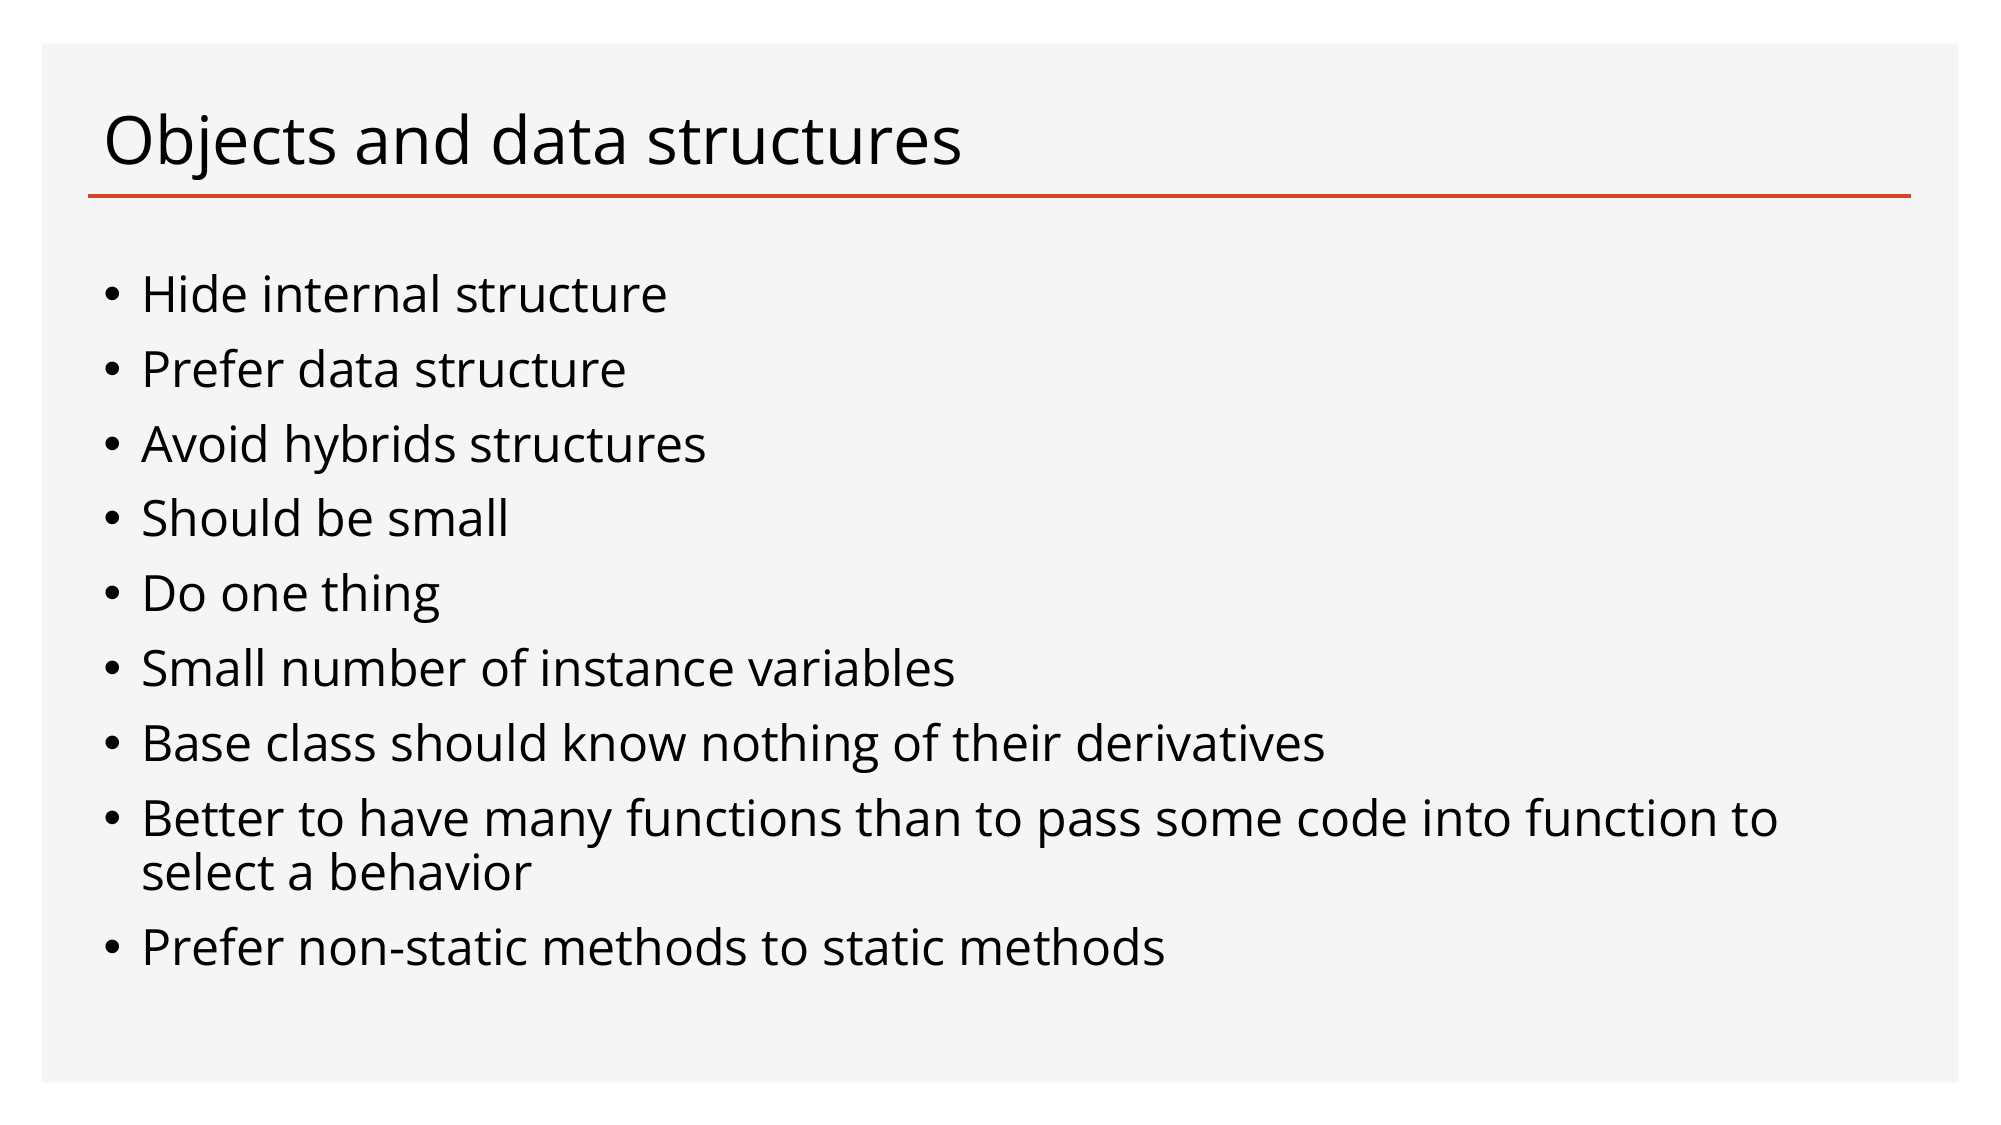

# Objects and data structures
Hide internal structure
Prefer data structure
Avoid hybrids structures
Should be small
Do one thing
Small number of instance variables
Base class should know nothing of their derivatives
Better to have many functions than to pass some code into function to select a behavior
Prefer non-static methods to static methods